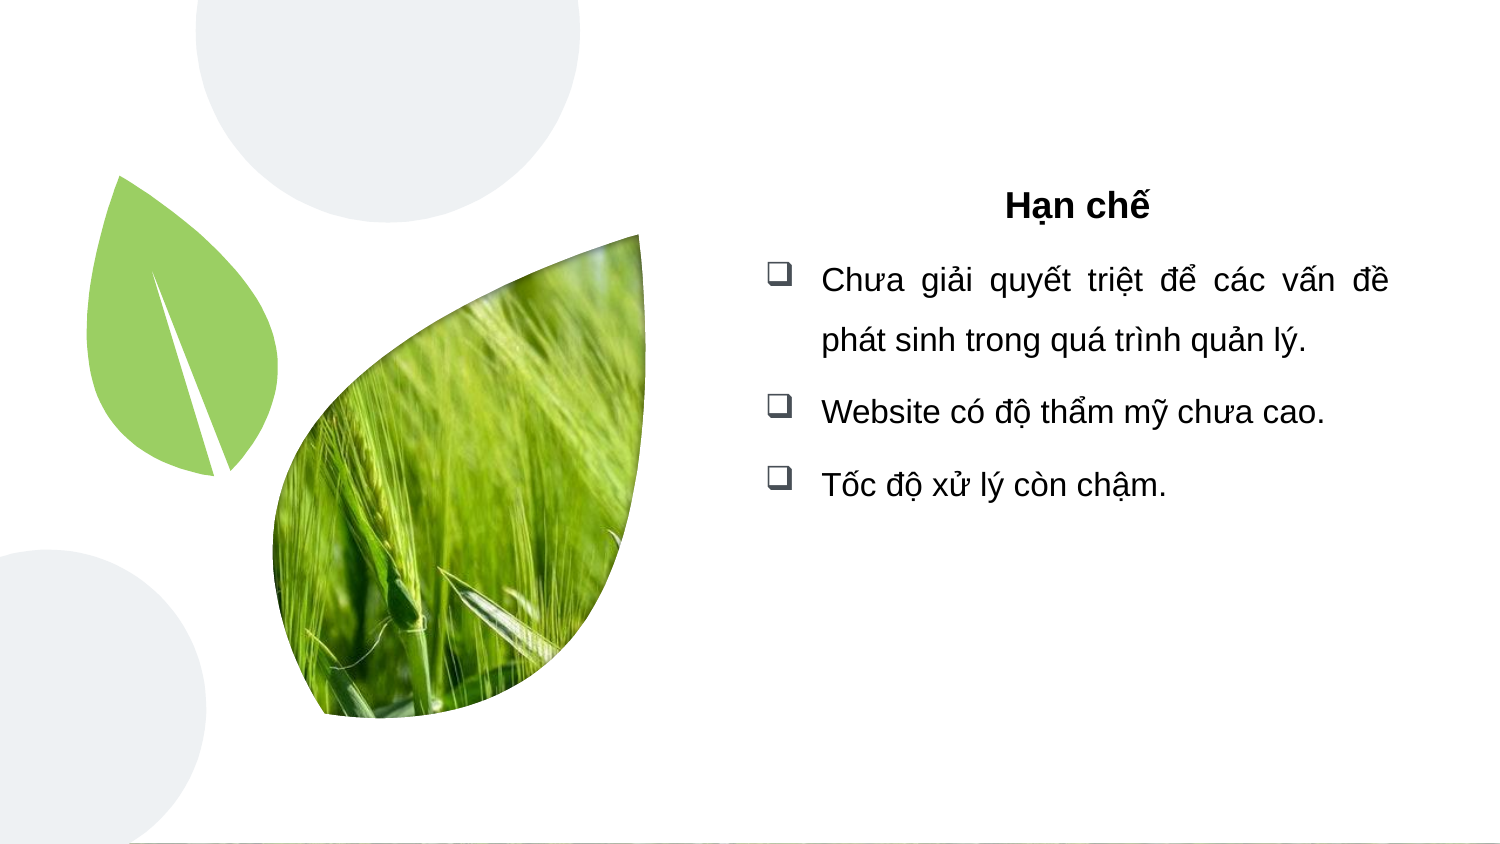

Hạn chế
Chưa giải quyết triệt để các vấn đề phát sinh trong quá trình quản lý.
Website có độ thẩm mỹ chưa cao.
Tốc độ xử lý còn chậm.